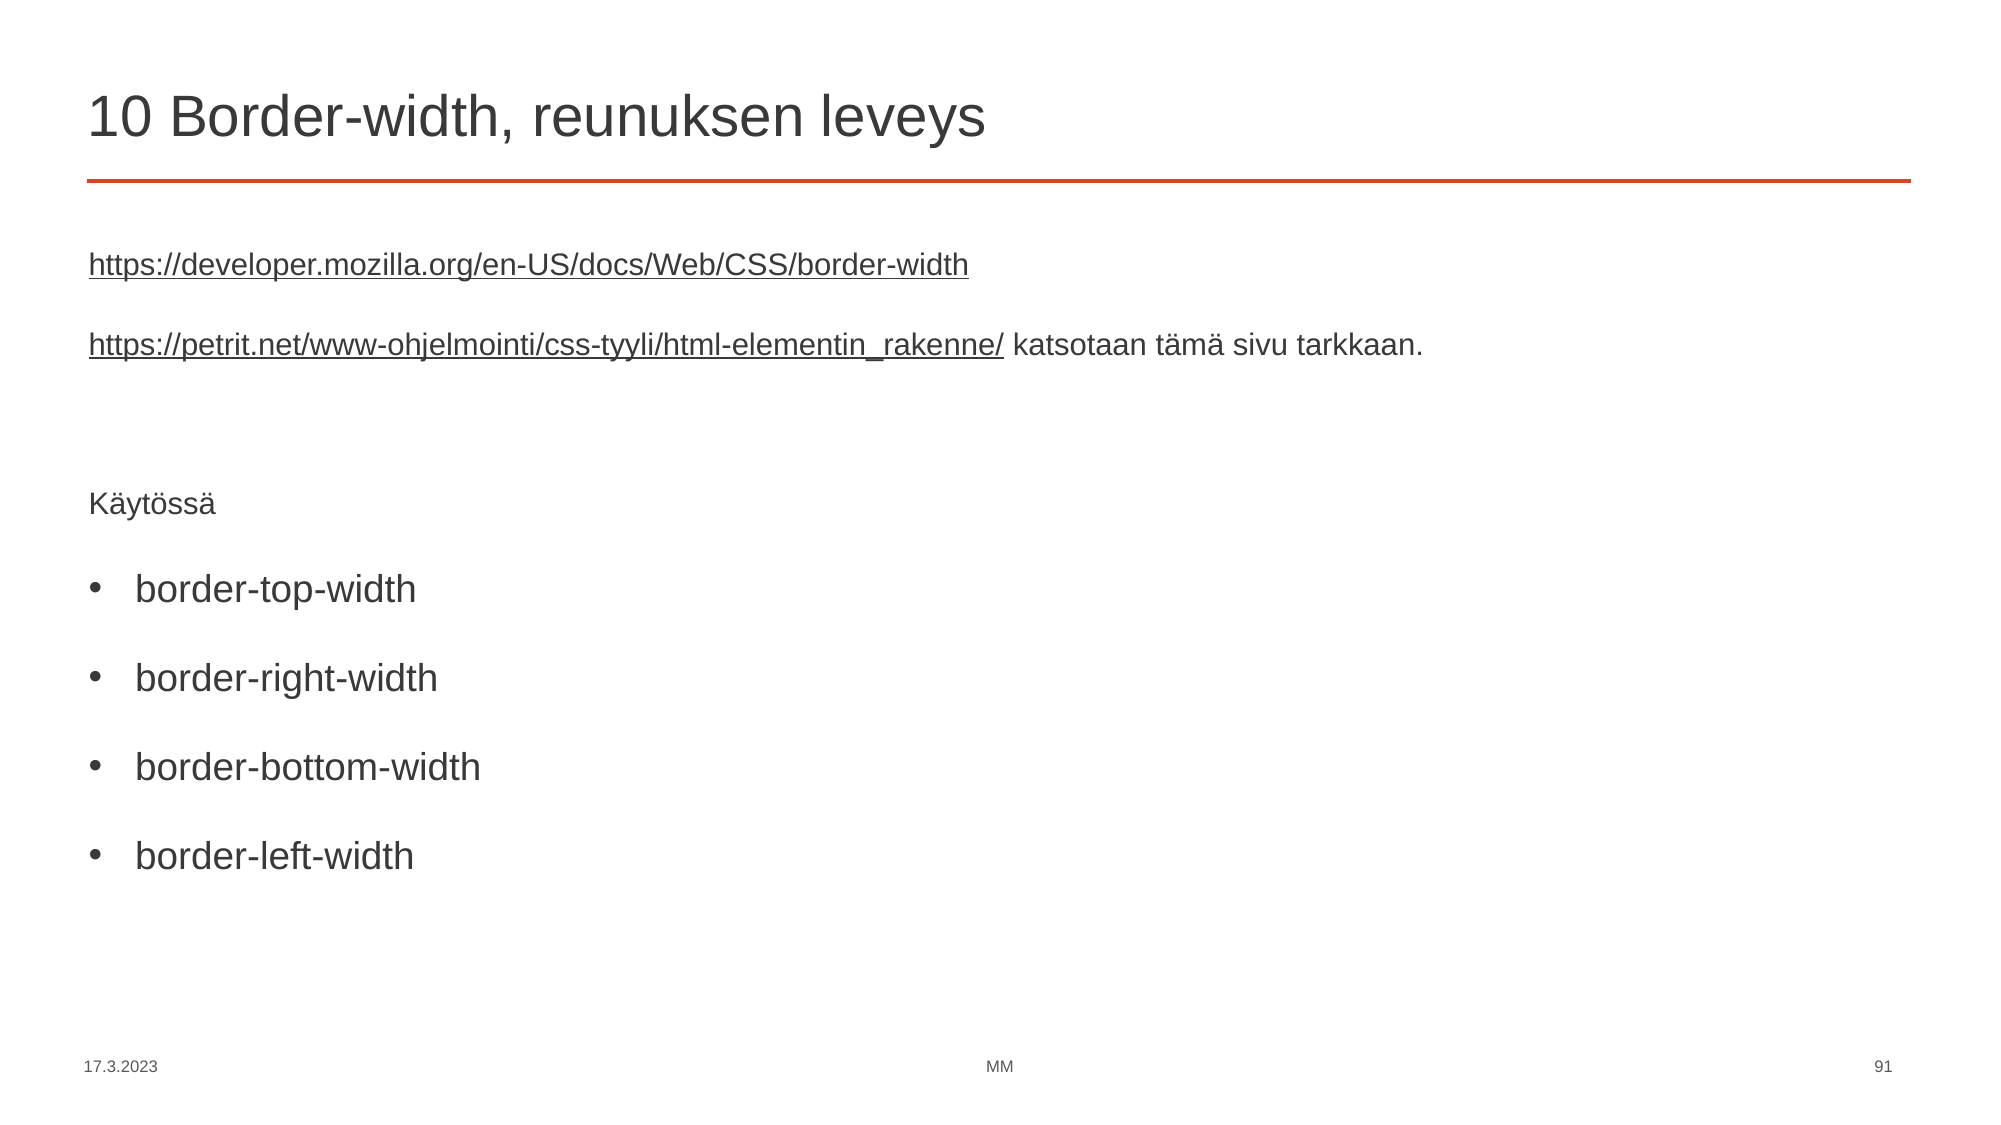

# 10 Border-width, reunuksen leveys
https://developer.mozilla.org/en-US/docs/Web/CSS/border-width
https://petrit.net/www-ohjelmointi/css-tyyli/html-elementin_rakenne/ katsotaan tämä sivu tarkkaan.

Käytössä
border-top-width
border-right-width
border-bottom-width
border-left-width
17.3.2023
MM
91